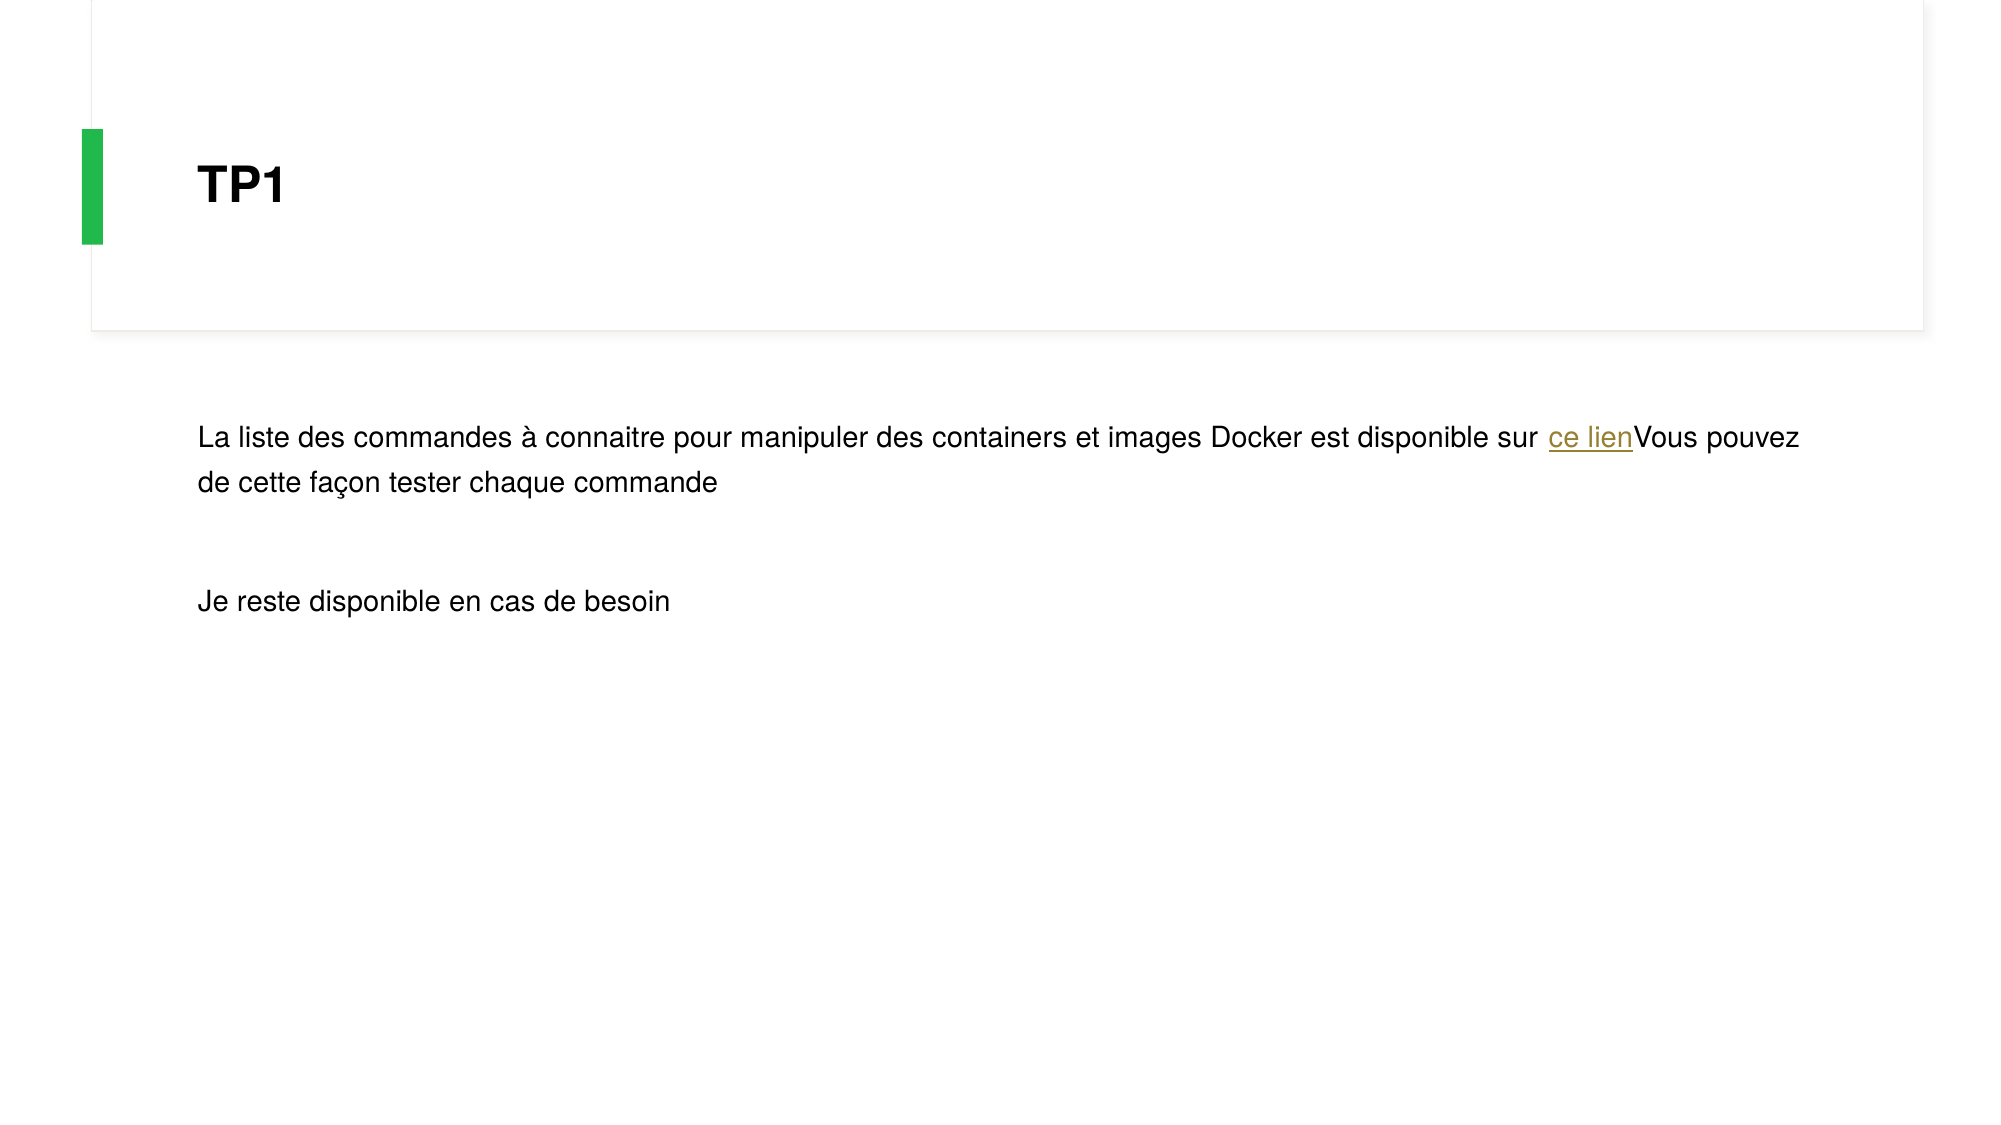

# TP1
La liste des commandes à connaitre pour manipuler des containers et images Docker est disponible sur ce lien
Vous pouvez de cette façon tester chaque commande

Je reste disponible en cas de besoin